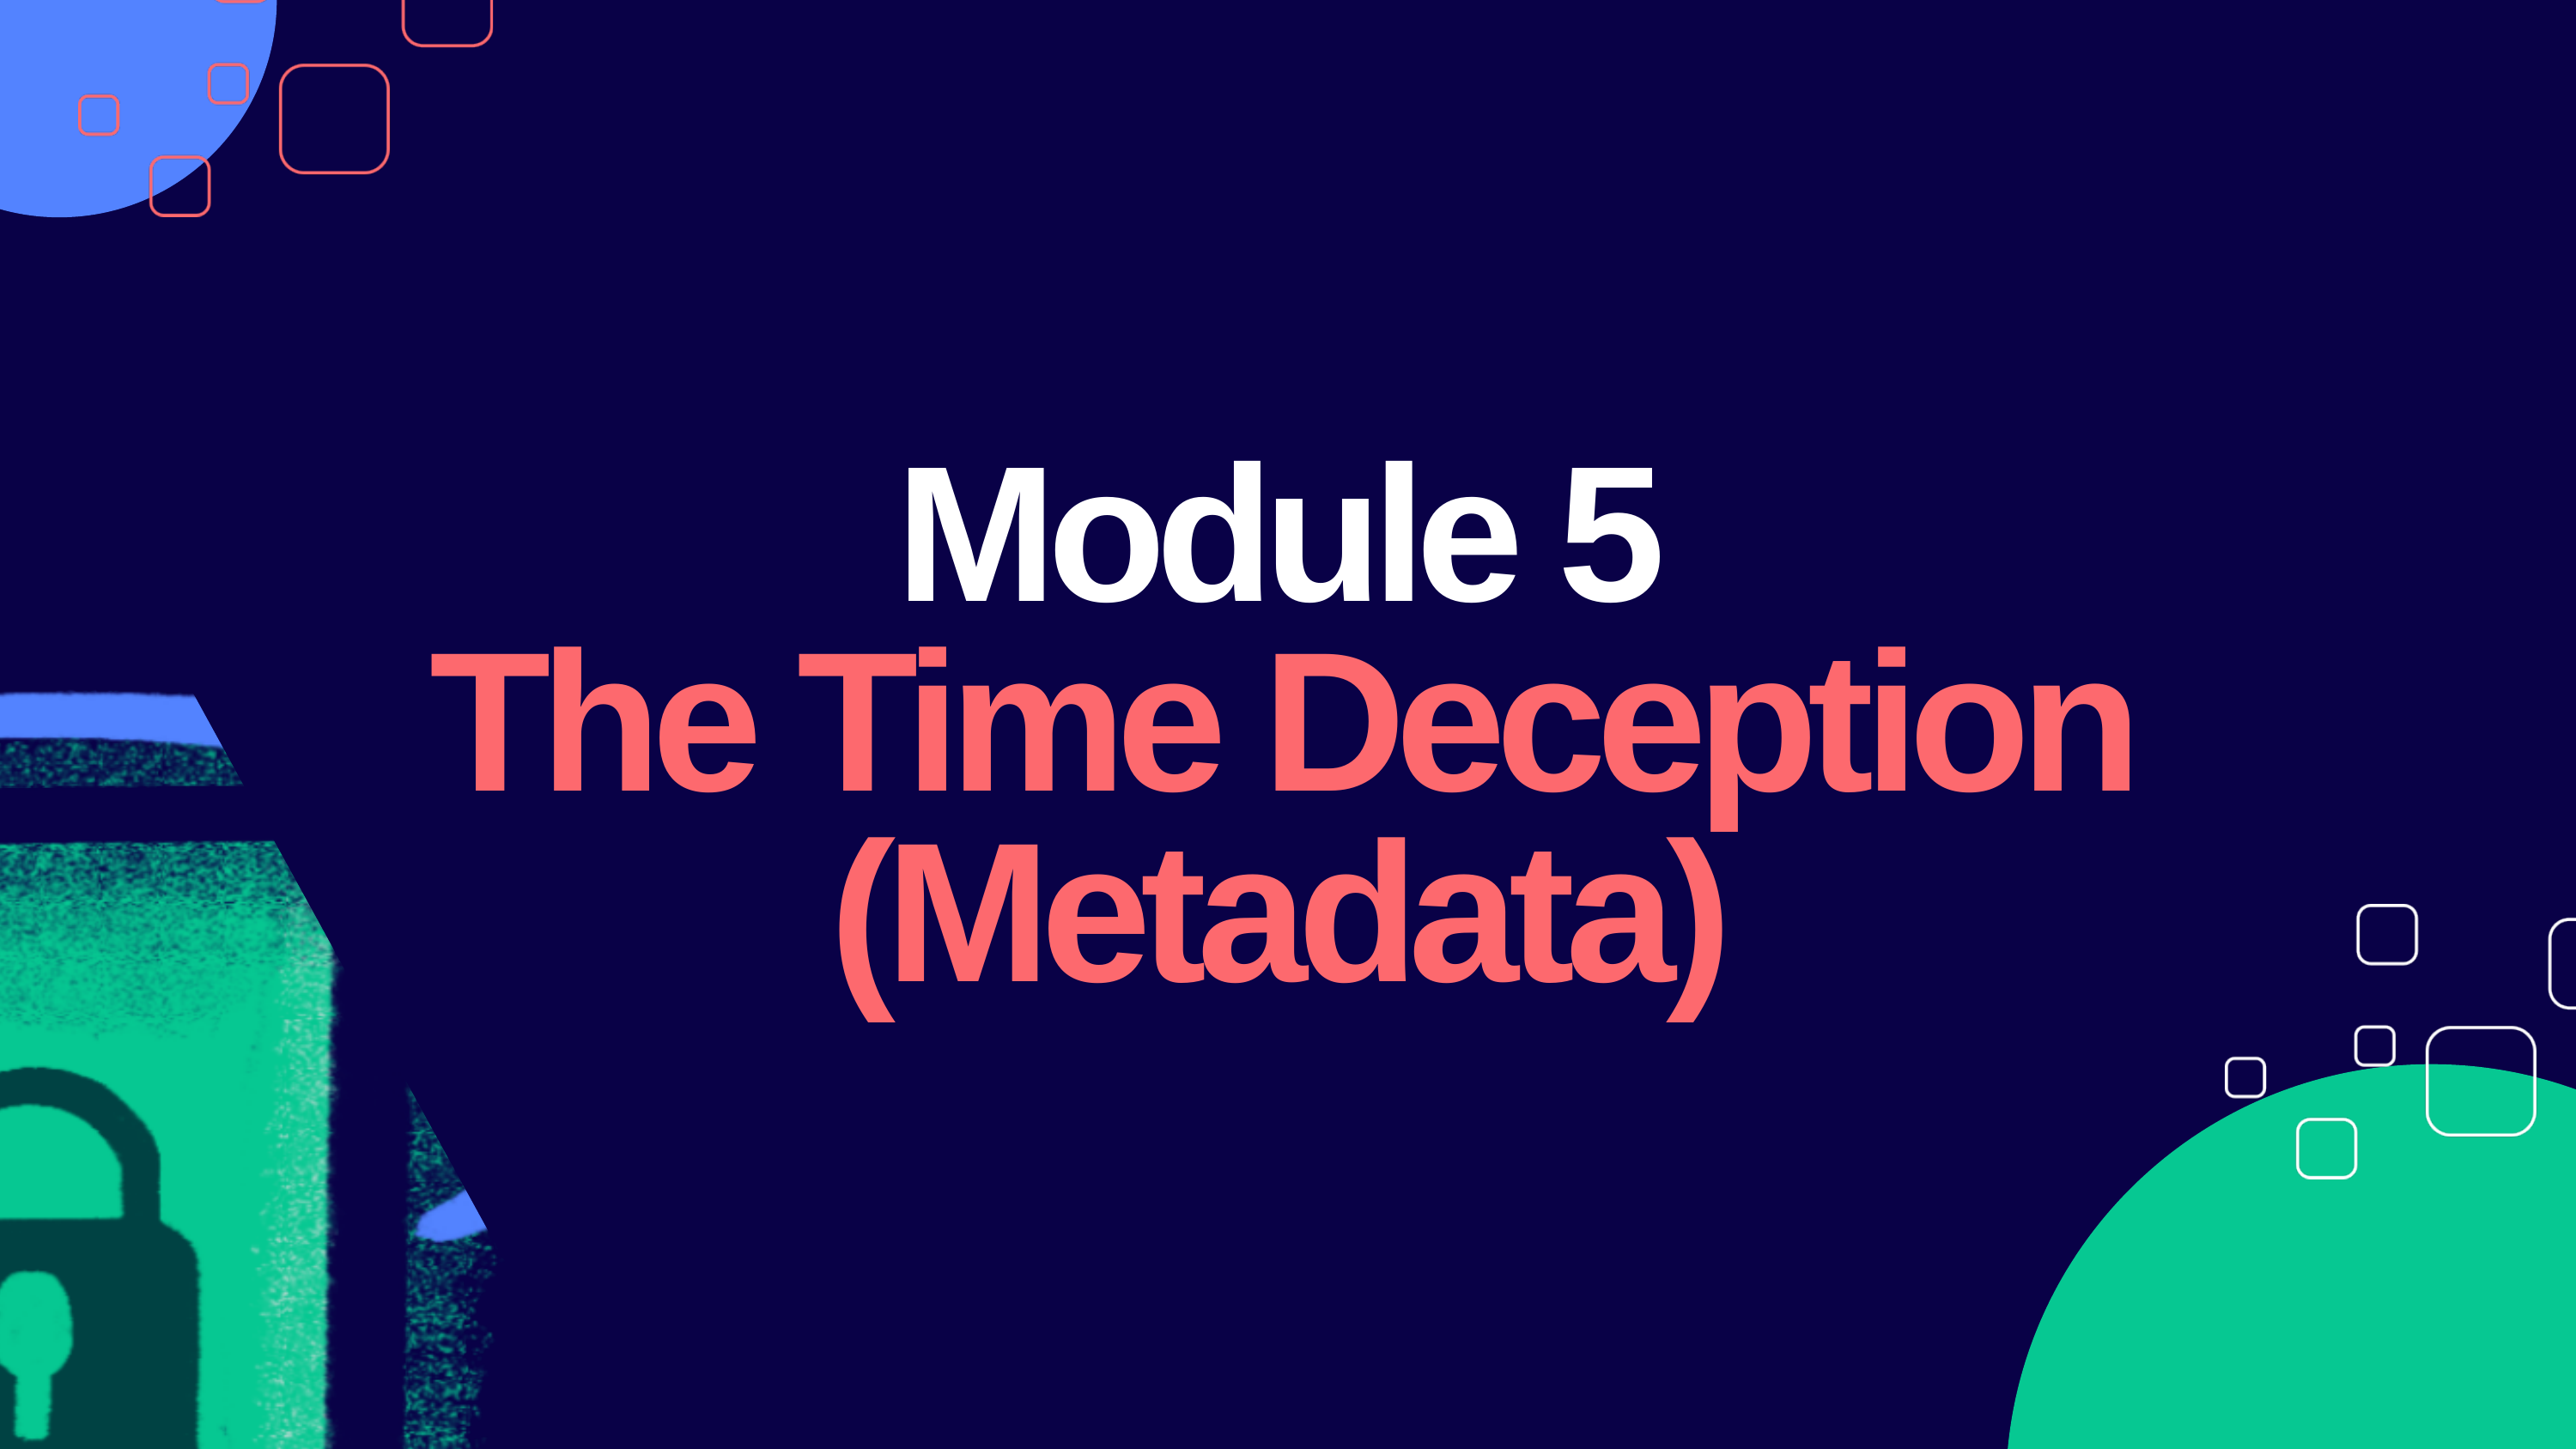

CYBERSECURITY:
Module 5
The Time Deception (Metadata)